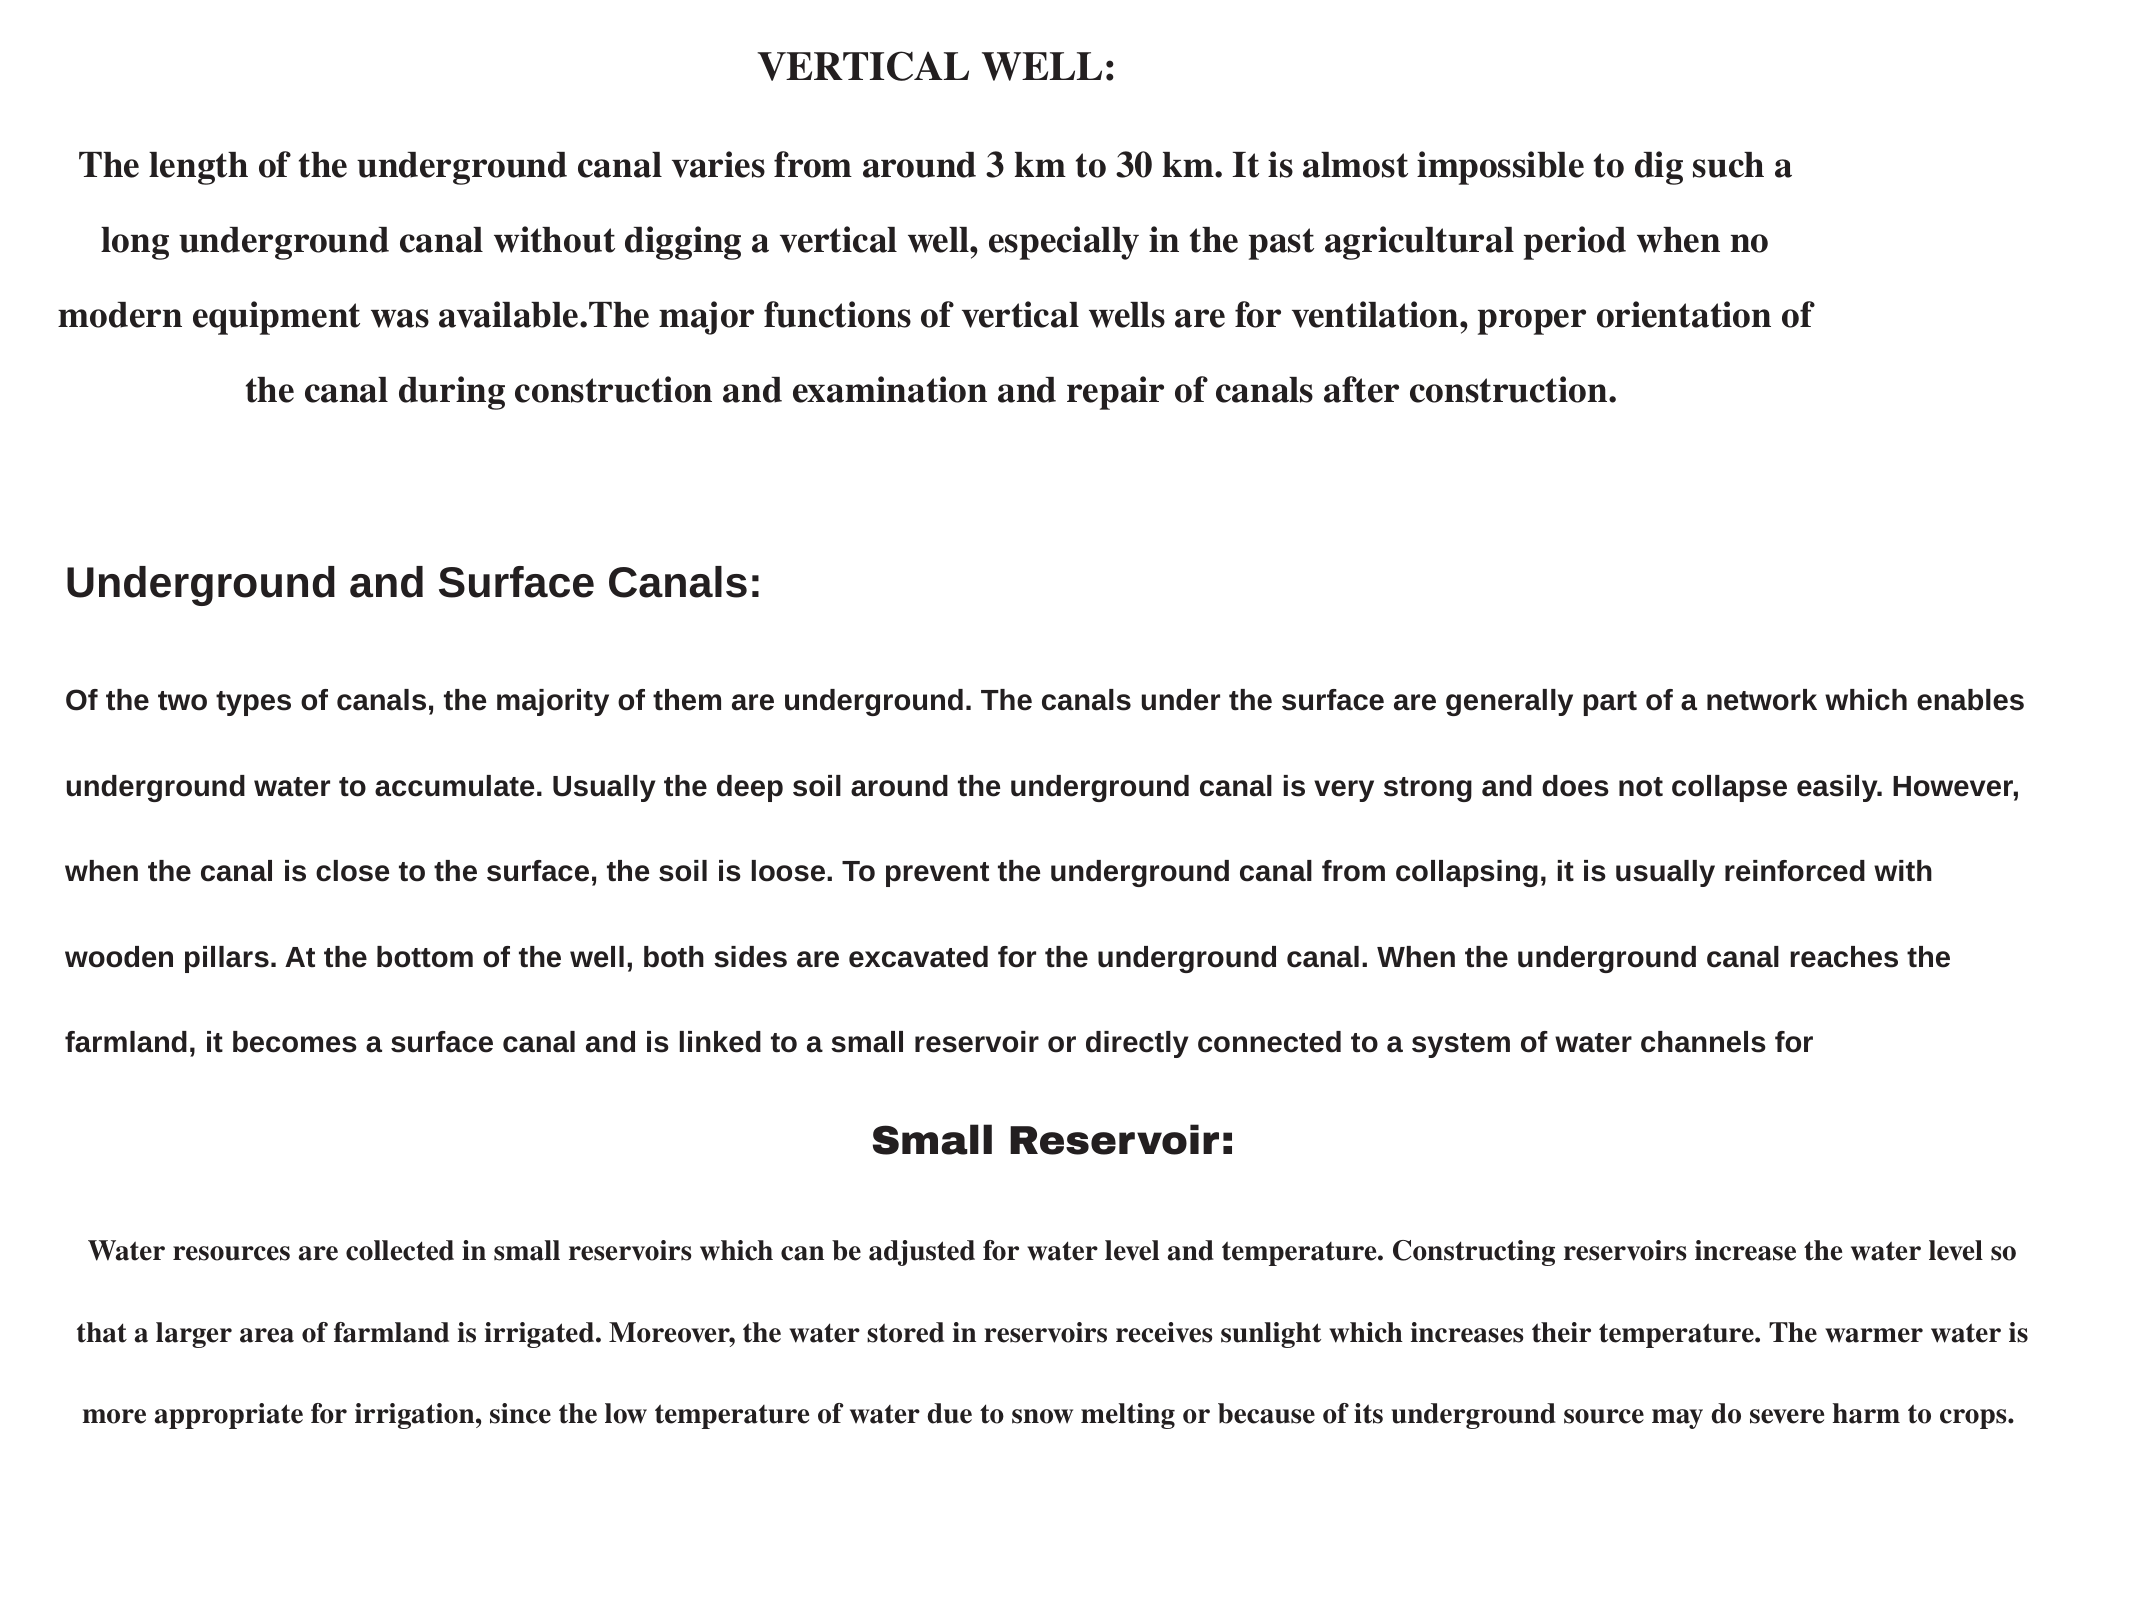

VERTICAL WELL:
The length of the underground canal varies from around 3 km to 30 km. It is almost impossible to dig such a long underground canal without digging a vertical well, especially in the past agricultural period when no modern equipment was available.The major functions of vertical wells are for ventilation, proper orientation of the canal during construction and examination and repair of canals after construction.

Underground and Surface Canals:
Of the two types of canals, the majority of them are underground. The canals under the surface are generally part of a network which enables underground water to accumulate. Usually the deep soil around the underground canal is very strong and does not collapse easily. However, when the canal is close to the surface, the soil is loose. To prevent the underground canal from collapsing, it is usually reinforced with wooden pillars. At the bottom of the well, both sides are excavated for the underground canal. When the underground canal reaches the farmland, it becomes a surface canal and is linked to a small reservoir or directly connected to a system of water channels for
Small Reservoir:
Water resources are collected in small reservoirs which can be adjusted for water level and temperature. Constructing reservoirs increase the water level so that a larger area of farmland is irrigated. Moreover, the water stored in reservoirs receives sunlight which increases their temperature. The warmer water is more appropriate for irrigation, since the low temperature of water due to snow melting or because of its underground source may do severe harm to crops.